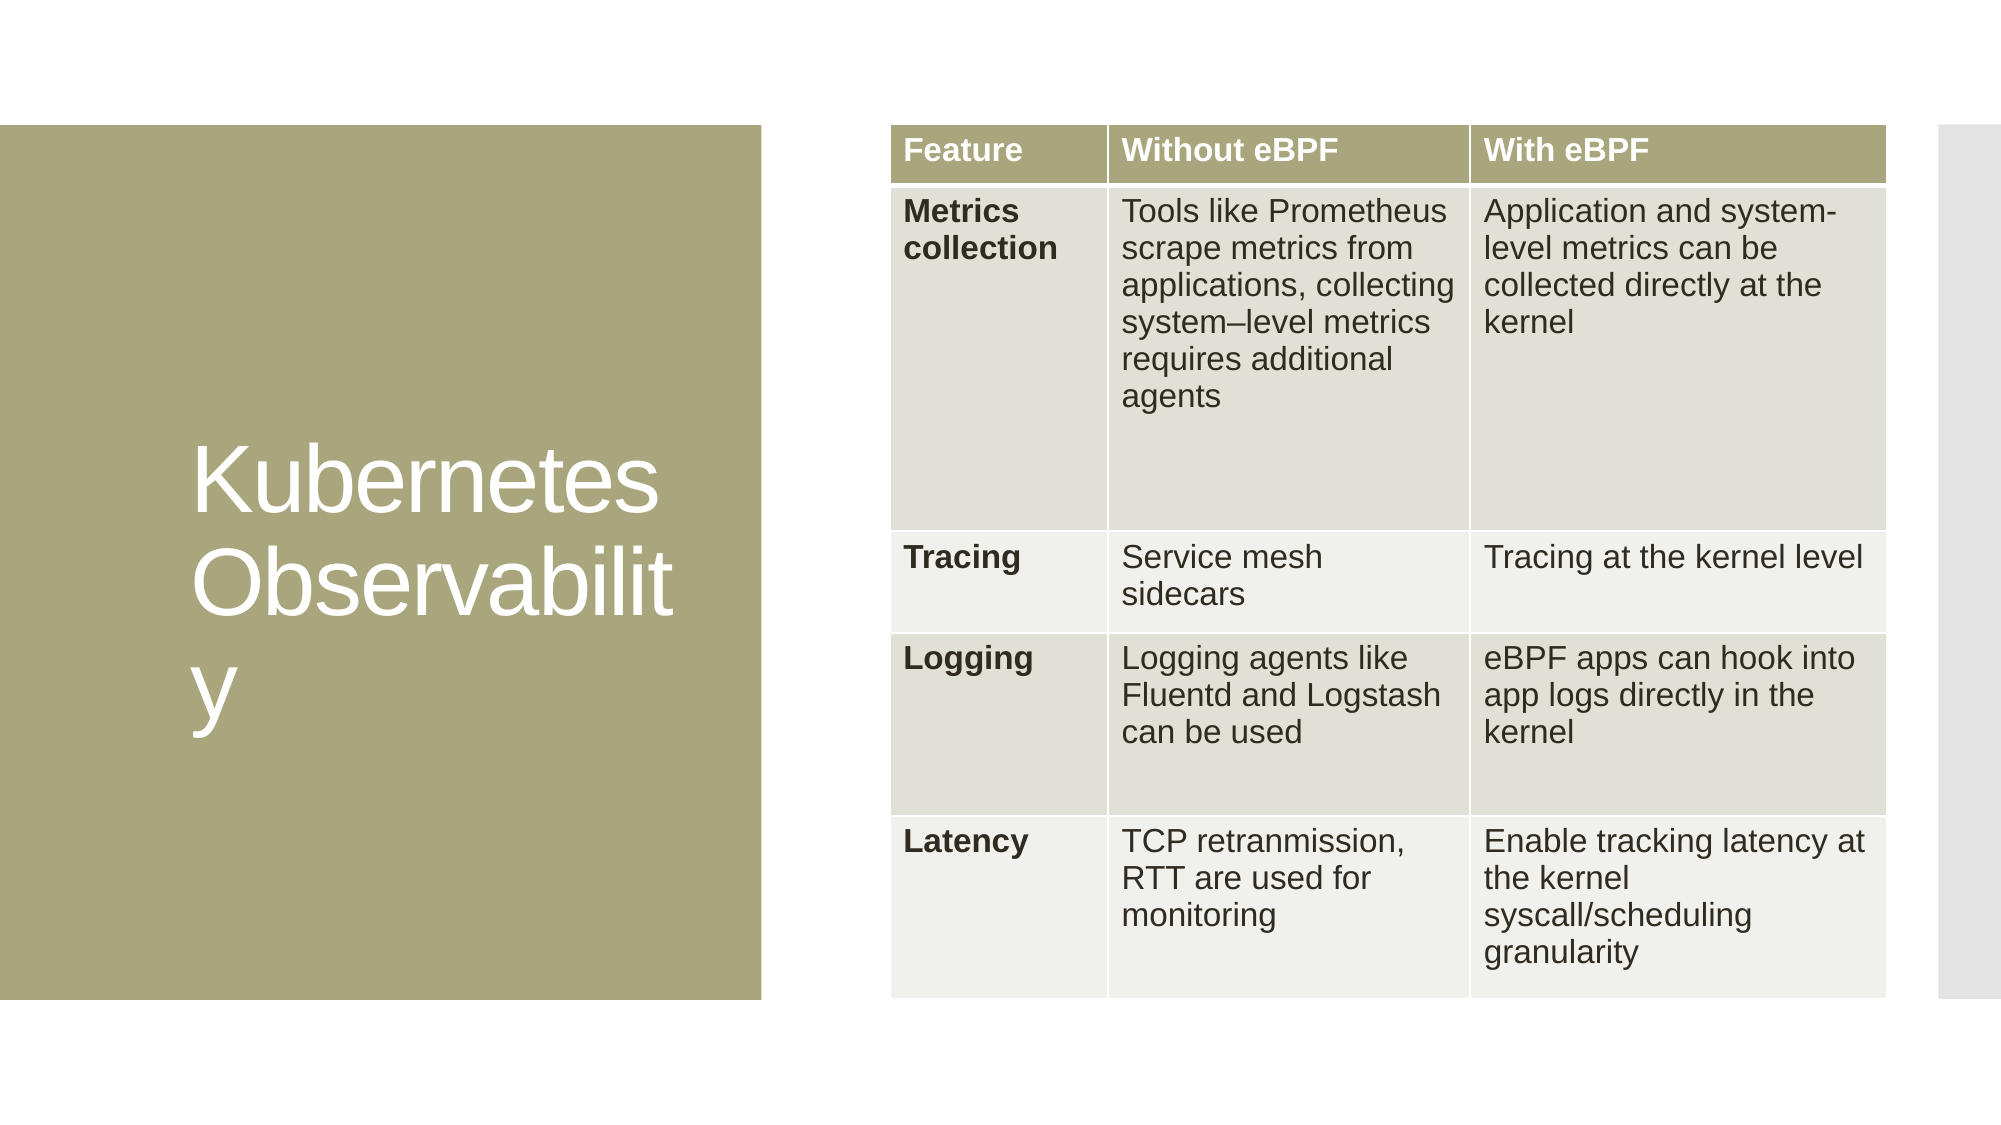

| Feature | Without eBPF | With eBPF |
| --- | --- | --- |
| Metrics collection | Tools like Prometheus scrape metrics from applications, collecting system–level metrics requires additional agents | Application and system-level metrics can be collected directly at the kernel |
| Tracing | Service mesh sidecars | Tracing at the kernel level |
| Logging | Logging agents like Fluentd and Logstash can be used | eBPF apps can hook into app logs directly in the kernel |
| Latency | TCP retranmission, RTT are used for monitoring | Enable tracking latency at the kernel syscall/scheduling granularity |

# Kubernetes Observability
Cisco Confidential 2024
20